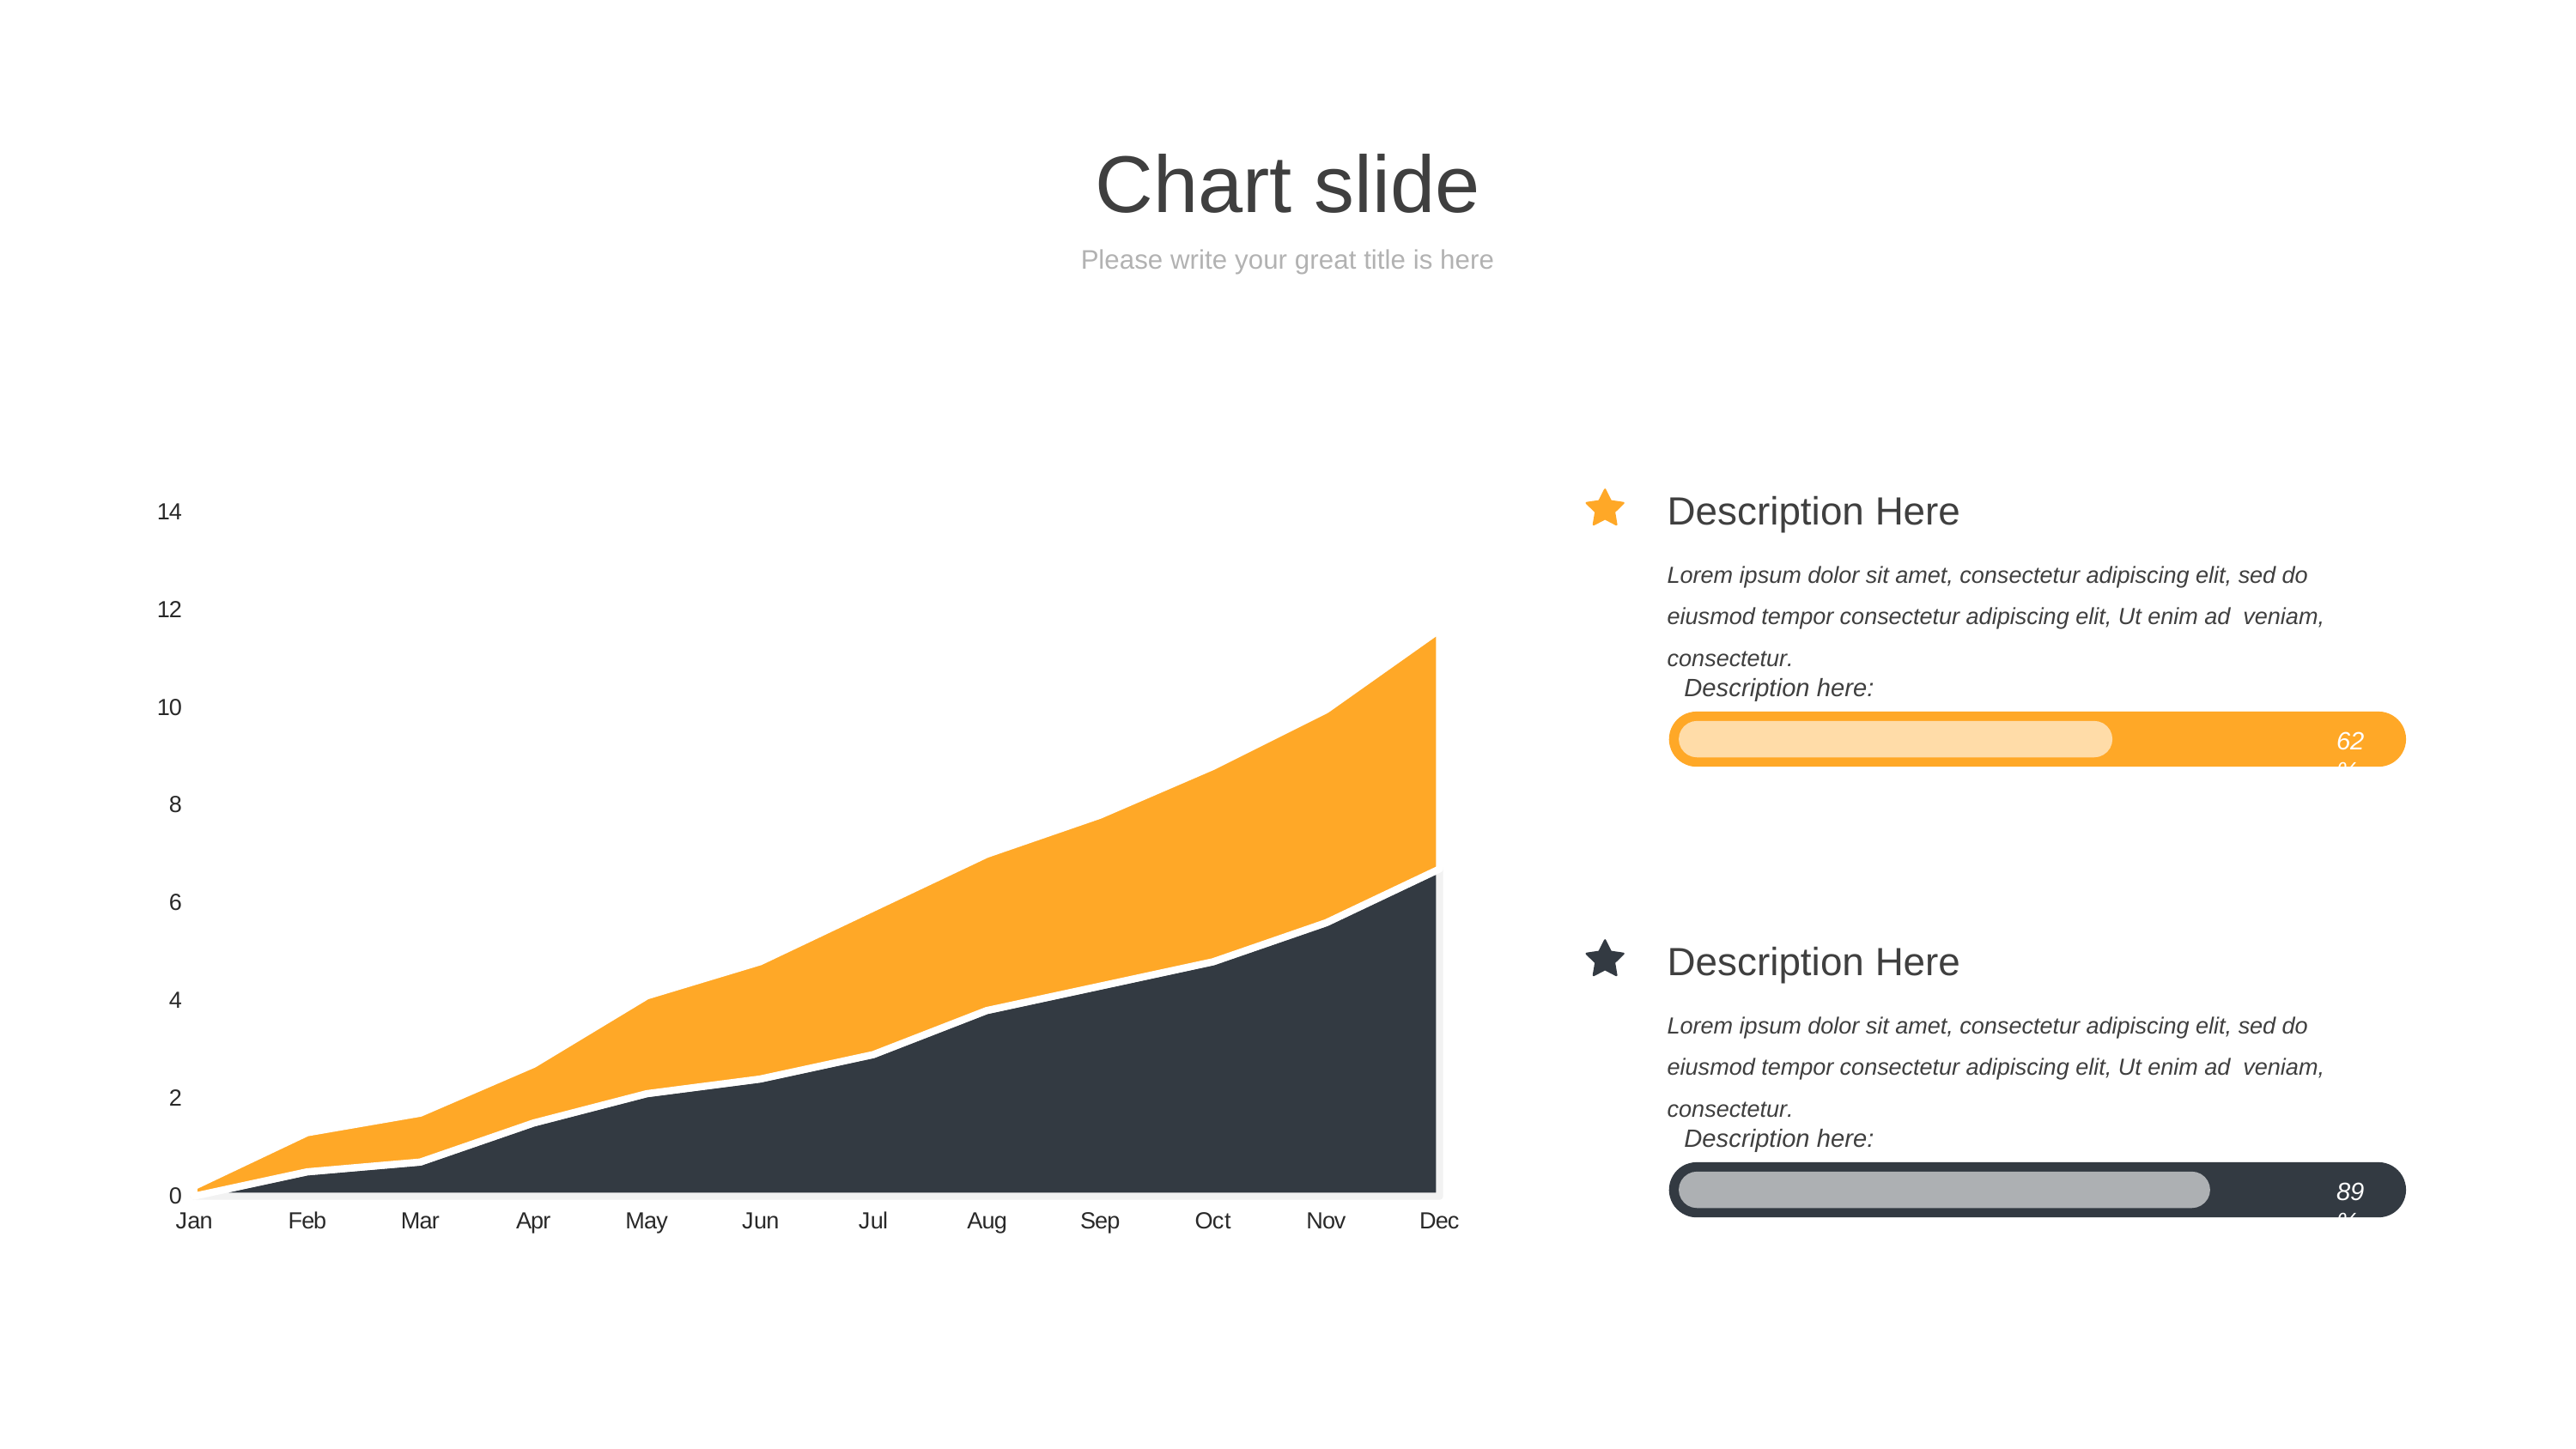

Chart slide
Please write your great title is here
Description Here

### Chart

| Category | Row 1 | Row 2 |
|---|---|---|
| Jan | 0.0 | 0.2 |
| Feb | 0.5 | 0.8 |
| Mar | 0.7 | 1.0 |
| Apr | 1.5 | 1.2 |
| May | 2.1 | 2.0 |
| Jun | 2.4 | 2.4 |
| Jul | 2.9 | 3.0 |
| Aug | 3.8 | 3.2 |
| Sep | 4.3 | 3.5 |
| Oct | 4.8 | 4.0 |
| Nov | 5.6 | 4.36 |
| Dec | 6.7 | 4.9 |
Lorem ipsum dolor sit amet, consectetur adipiscing elit, sed do eiusmod tempor consectetur adipiscing elit, Ut enim ad  veniam, consectetur.
Description here:

62%

Description Here

Lorem ipsum dolor sit amet, consectetur adipiscing elit, sed do eiusmod tempor consectetur adipiscing elit, Ut enim ad  veniam, consectetur.
Description here:

89%